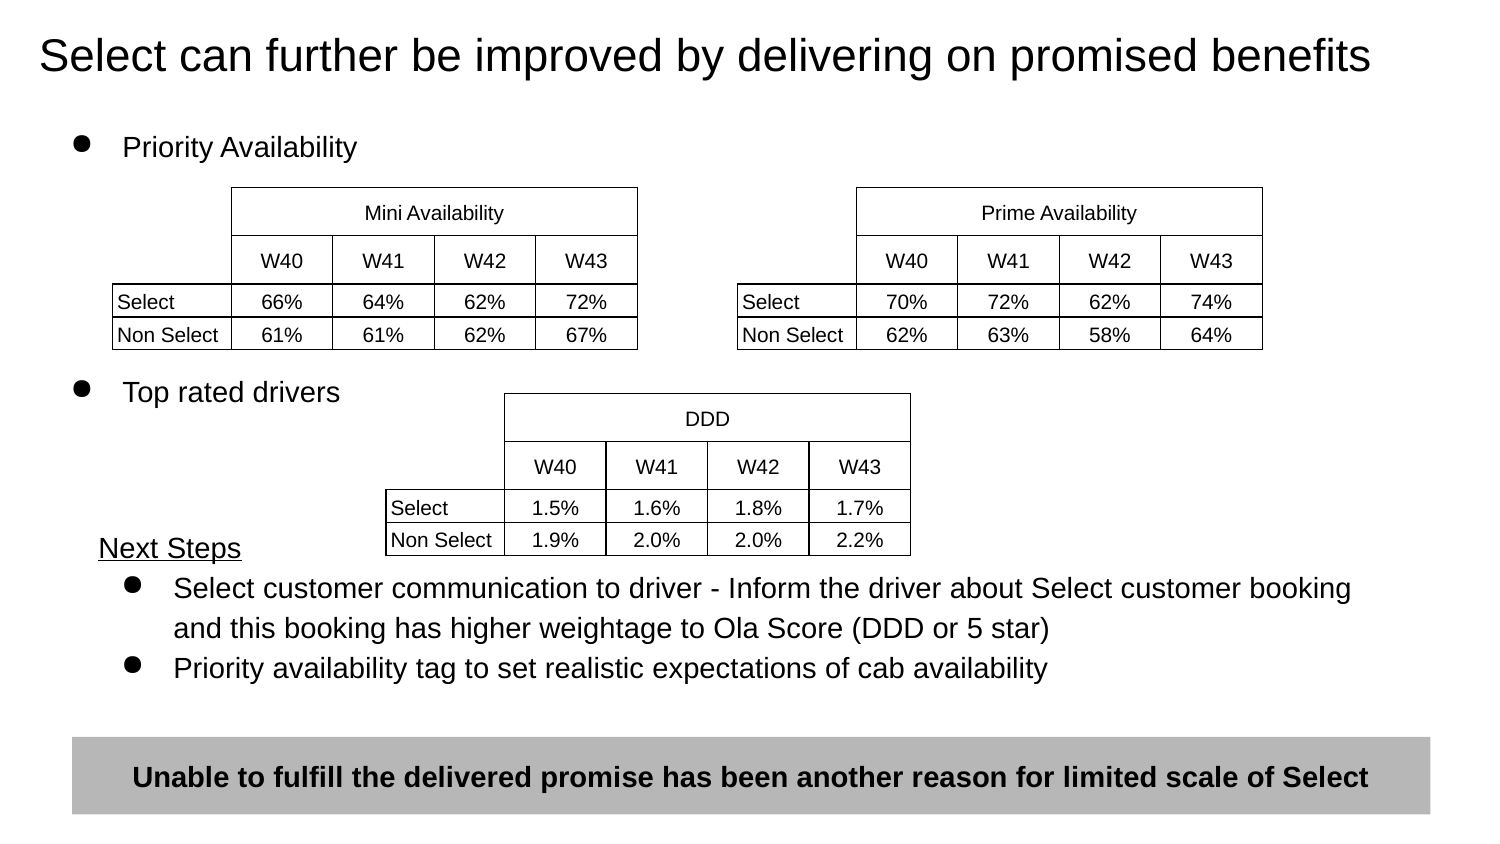

# Select can further be improved by delivering on promised benefits
Priority Availability

Top rated drivers
|  | Mini Availability |  |  |  |
| --- | --- | --- | --- | --- |
|  | W40 | W41 | W42 | W43 |
| Select | 66% | 64% | 62% | 72% |
| Non Select | 61% | 61% | 62% | 67% |
|  | Prime Availability |  |  |  |
| --- | --- | --- | --- | --- |
|  | W40 | W41 | W42 | W43 |
| Select | 70% | 72% | 62% | 74% |
| Non Select | 62% | 63% | 58% | 64% |
|  | DDD |  |  |  |
| --- | --- | --- | --- | --- |
|  | W40 | W41 | W42 | W43 |
| Select | 1.5% | 1.6% | 1.8% | 1.7% |
| Non Select | 1.9% | 2.0% | 2.0% | 2.2% |
Next Steps
Select customer communication to driver - Inform the driver about Select customer booking and this booking has higher weightage to Ola Score (DDD or 5 star)
Priority availability tag to set realistic expectations of cab availability
Unable to fulfill the delivered promise has been another reason for limited scale of Select